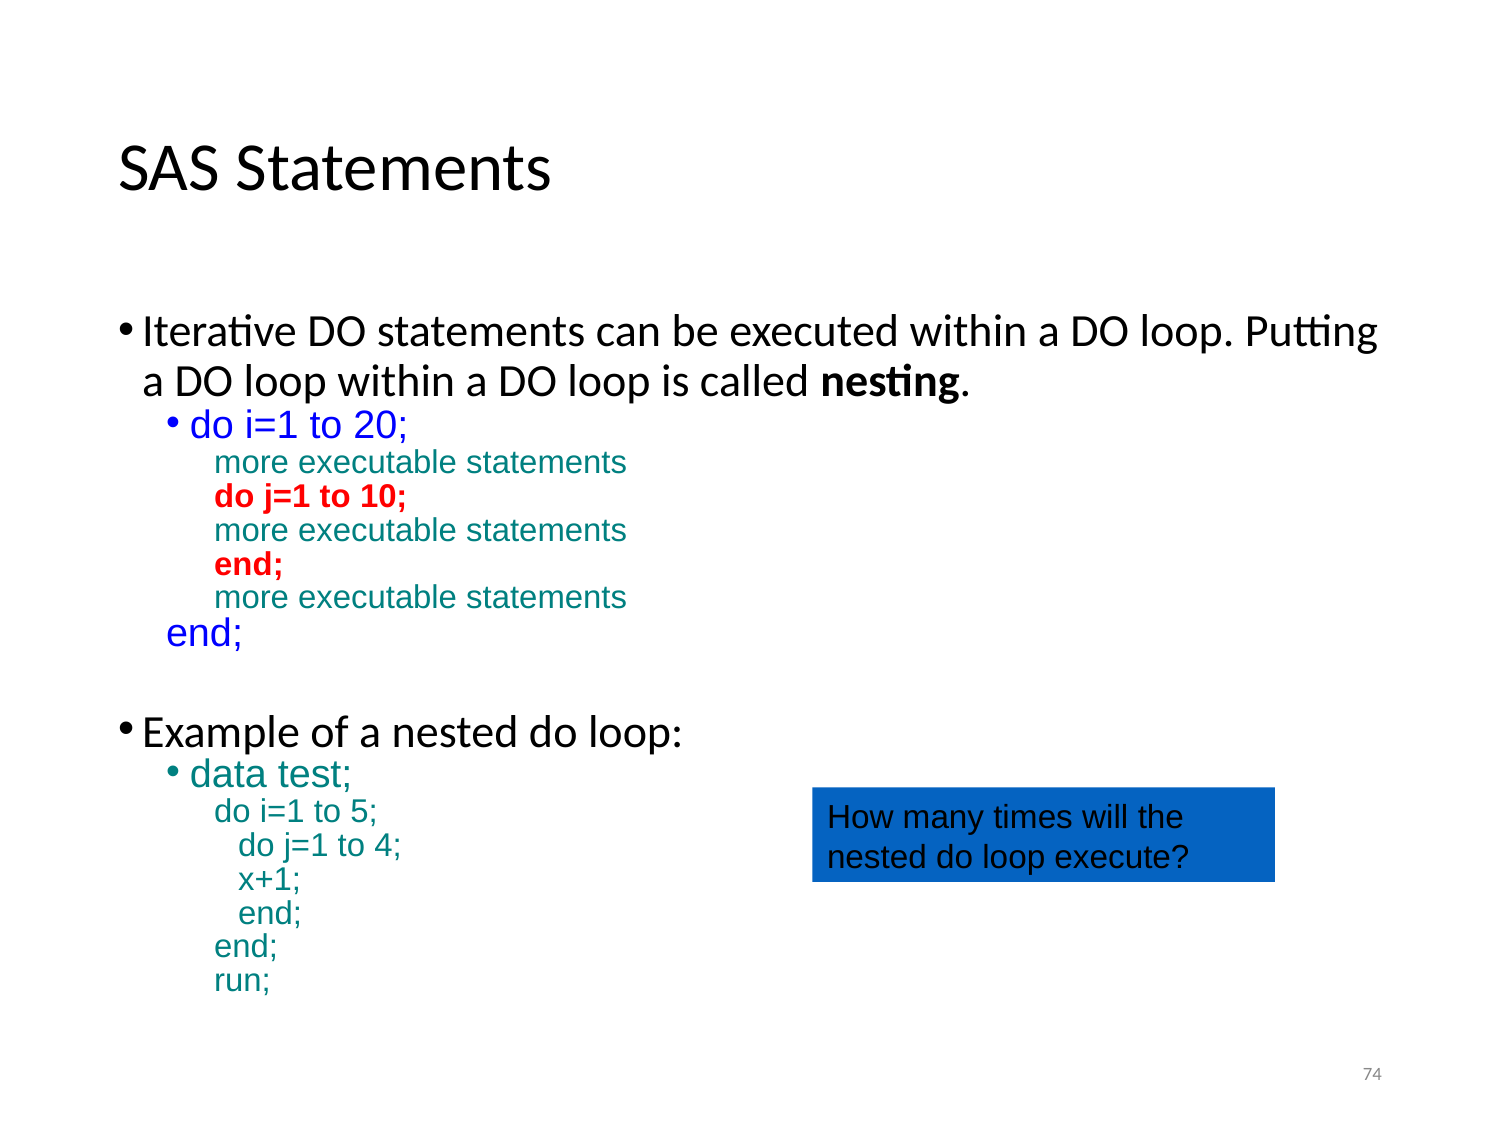

# SAS Statements
Iterative DO statements can be executed within a DO loop. Putting a DO loop within a DO loop is called nesting.
do i=1 to 20;
more executable statements
do j=1 to 10;
more executable statements
end;
more executable statements
end;

Example of a nested do loop:
data test;
do i=1 to 5;
	do j=1 to 4;
		x+1;
	end;
end;
run;
How many times will the nested do loop execute?
74